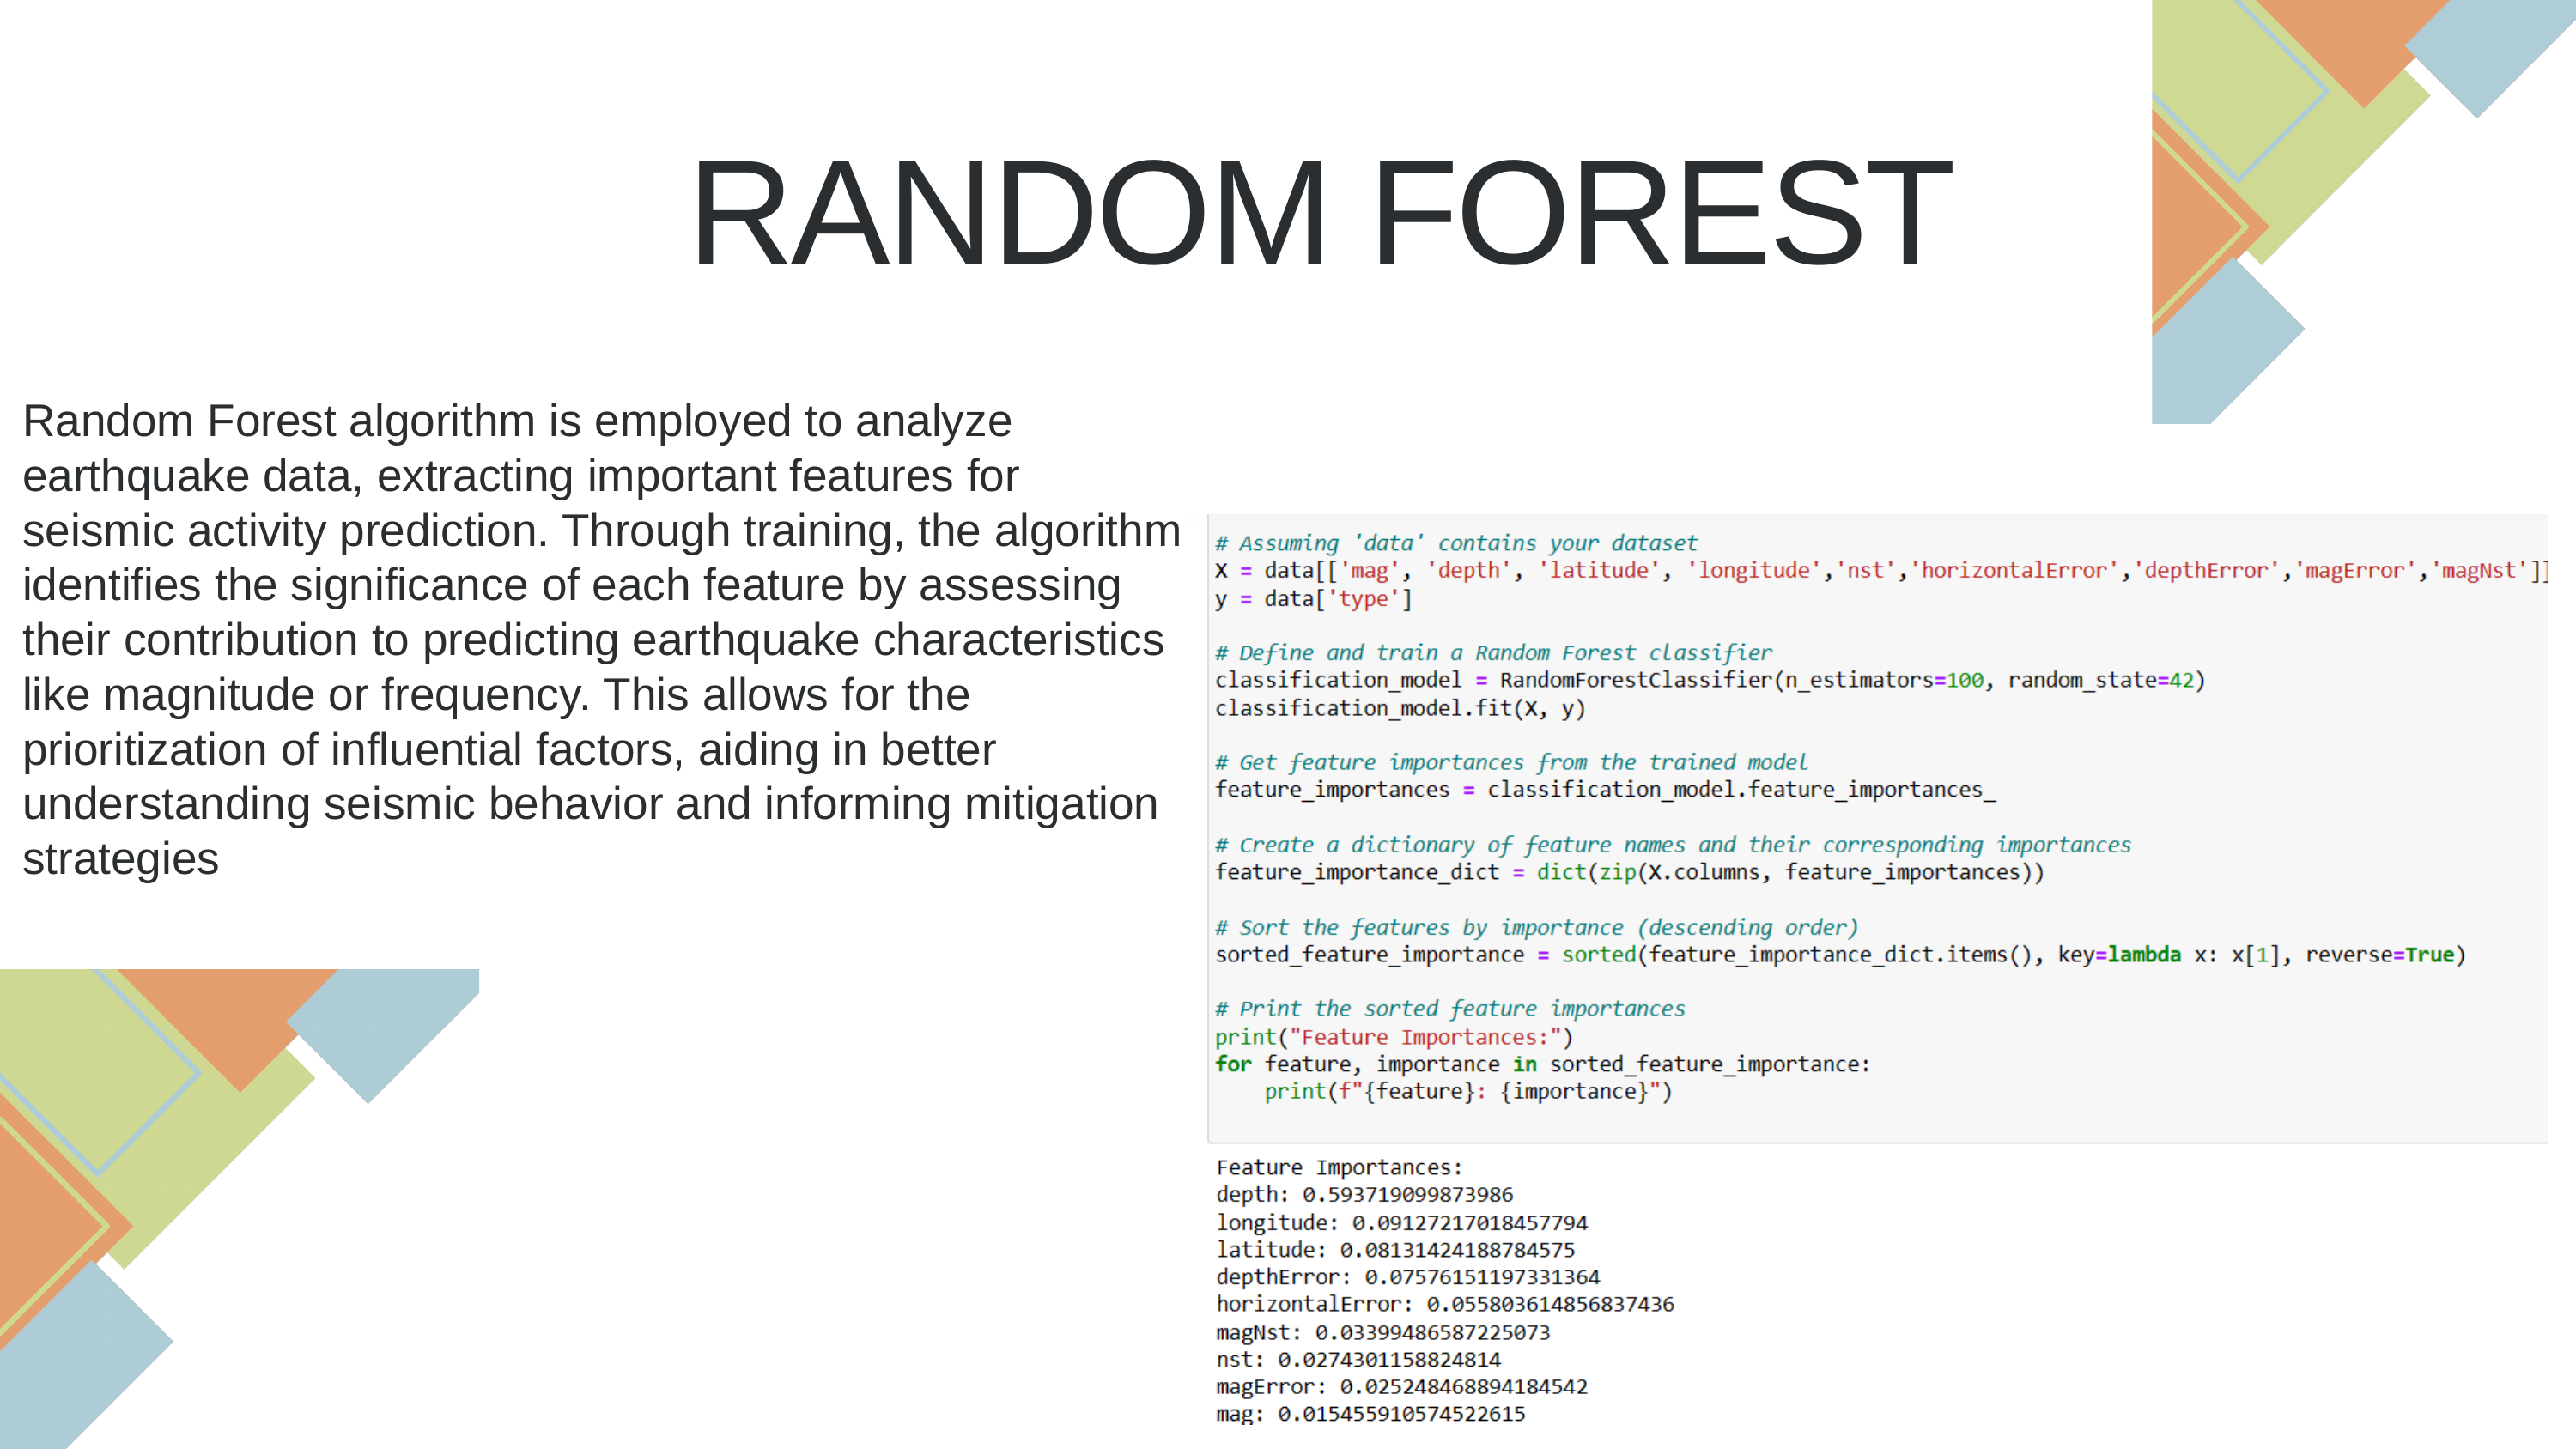

RANDOM FOREST
Random Forest algorithm is employed to analyze earthquake data, extracting important features for seismic activity prediction. Through training, the algorithm identifies the significance of each feature by assessing their contribution to predicting earthquake characteristics like magnitude or frequency. This allows for the prioritization of influential factors, aiding in better understanding seismic behavior and informing mitigation strategies